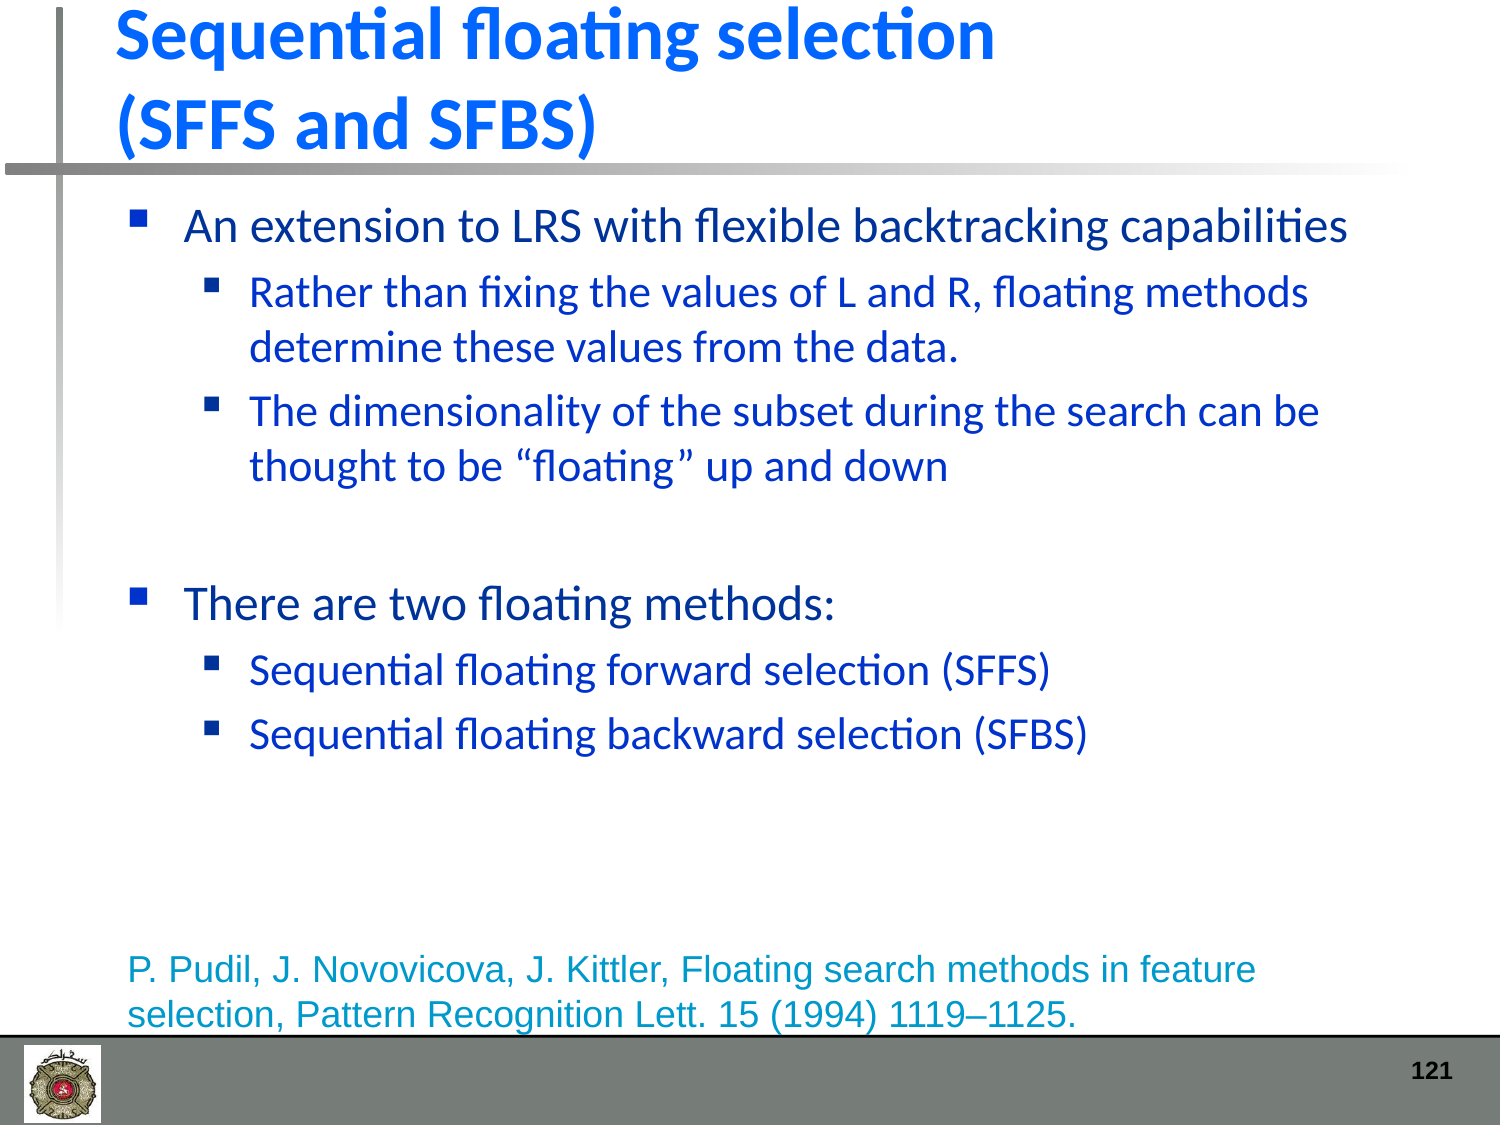

# Sequential floating selection (SFFS and SFBS)
An extension to LRS with flexible backtracking capabilities
Rather than fixing the values of L and R, floating methods determine these values from the data.
The dimensionality of the subset during the search can be thought to be “floating” up and down

There are two floating methods:
Sequential floating forward selection (SFFS)
Sequential floating backward selection (SFBS)

P. Pudil, J. Novovicova, J. Kittler, Floating search methods in feature selection, Pattern Recognition Lett. 15 (1994) 1119–1125.